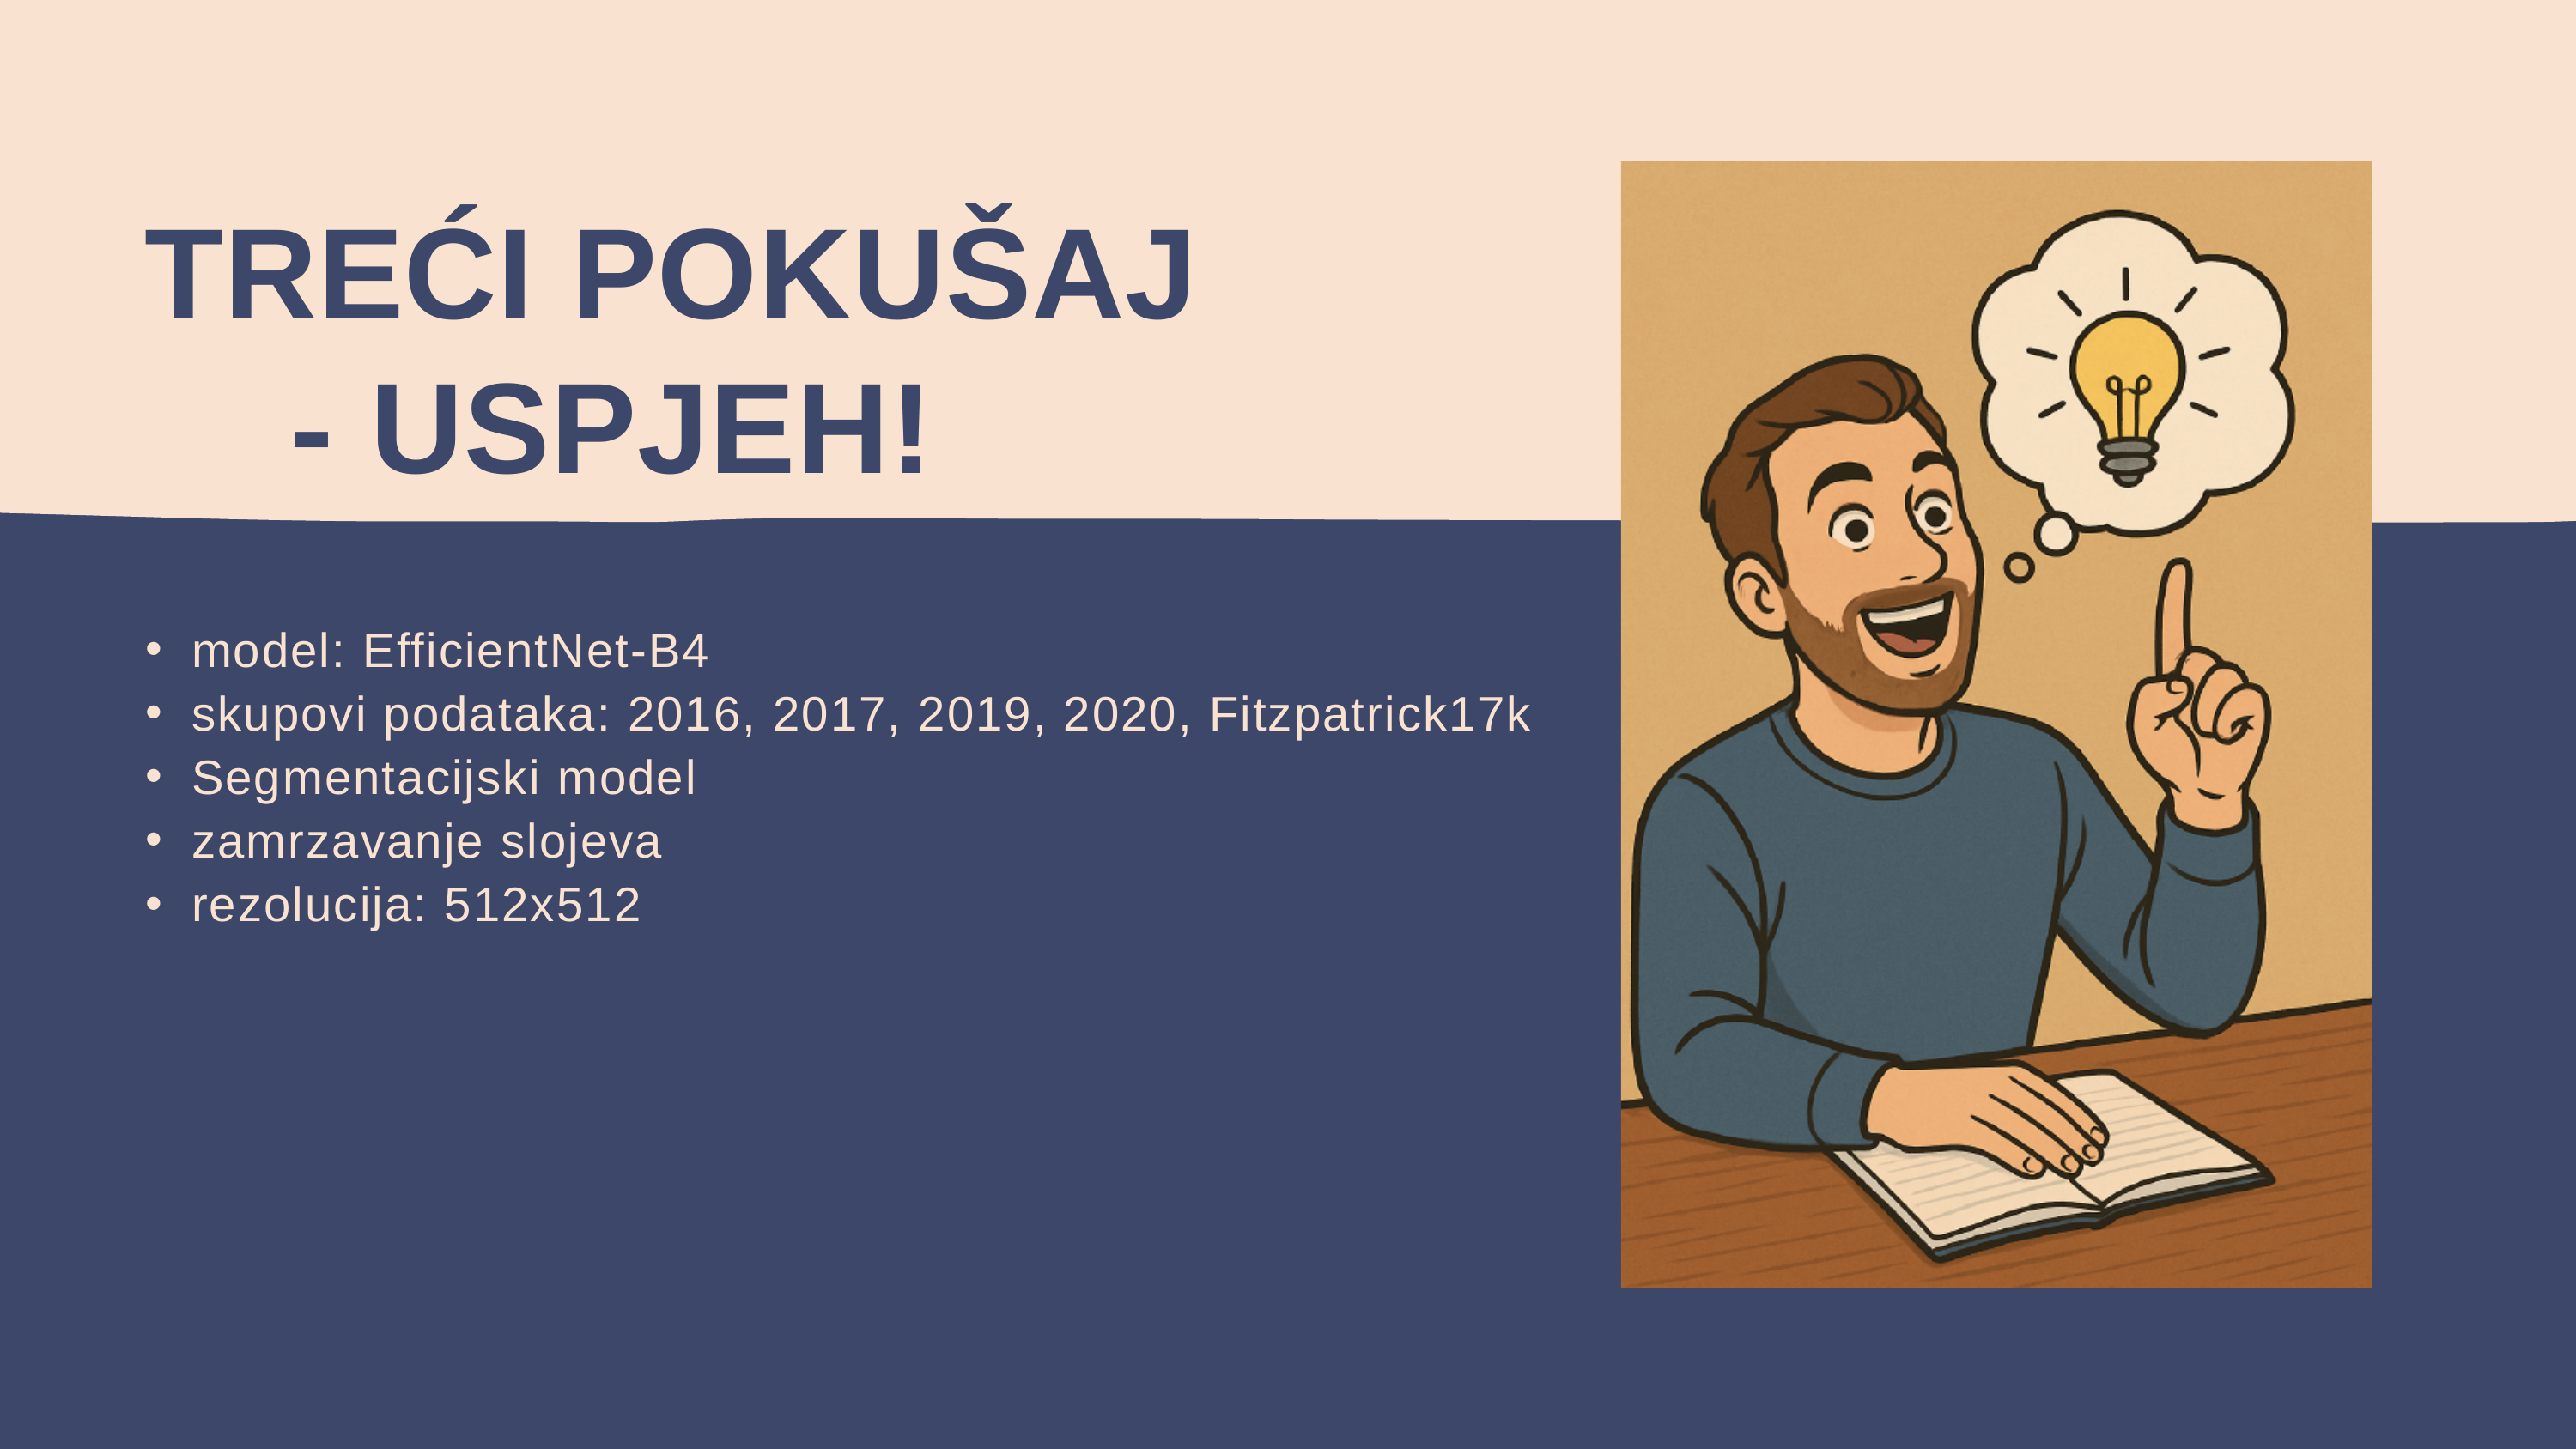

TREĆI POKUŠAJ     - USPJEH!

model: EfficientNet-B4​
skupovi podataka: 2016, 2017, 2019, 2020, Fitzpatrick17k​
Segmentacijski model
zamrzavanje slojeva
rezolucija: 512x512